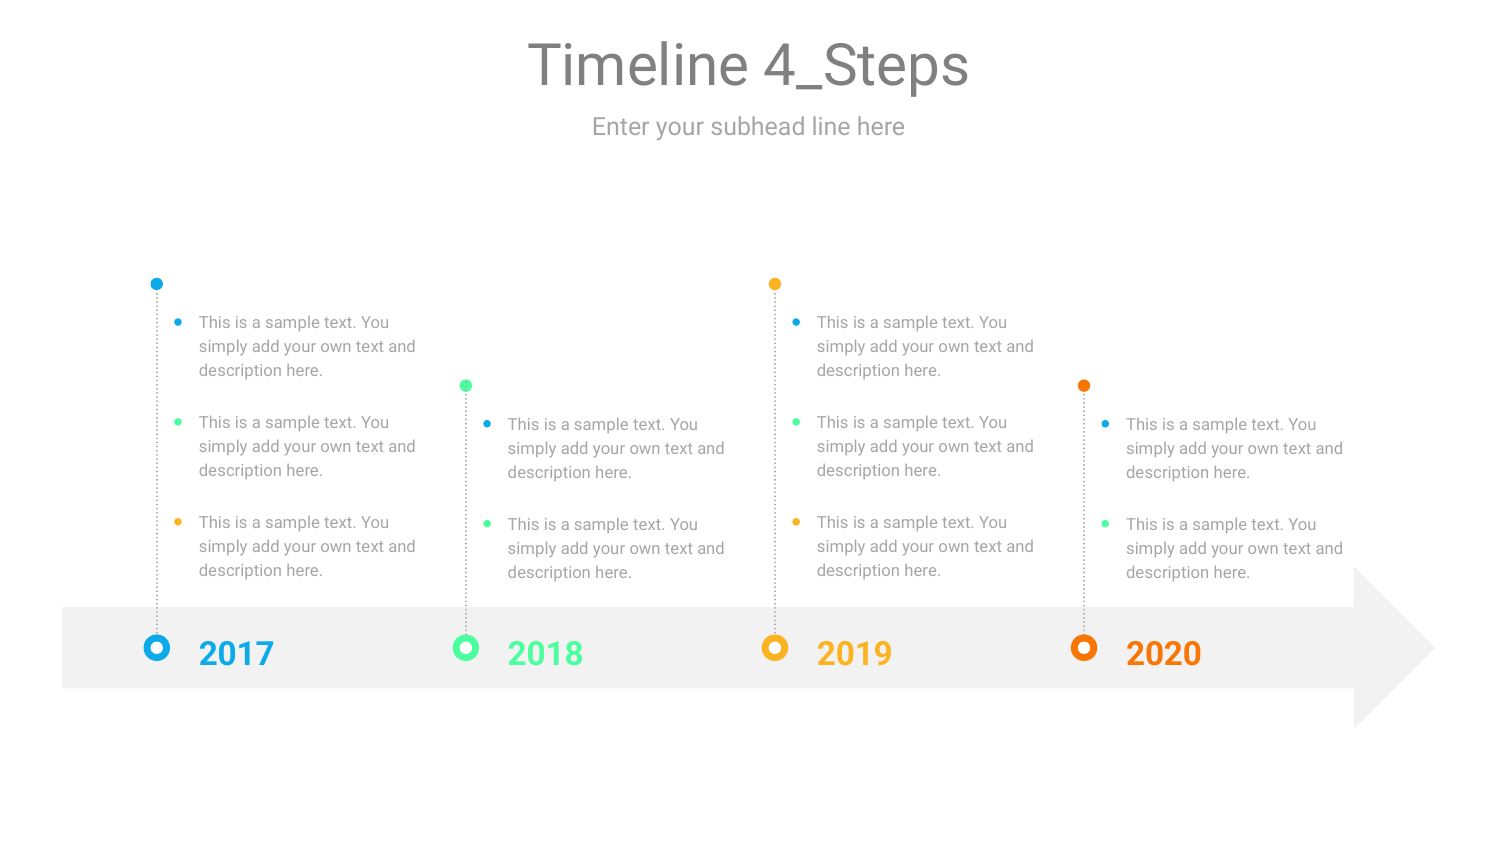

# Timeline 4_Steps
Enter your subhead line here

This is a sample text. You simply add your own text and description here.
This is a sample text. You simply add your own text and description here.

This is a sample text. You simply add your own text and description here.
This is a sample text. You simply add your own text and description here.
This is a sample text. You simply add your own text and description here.
This is a sample text. You simply add your own text and description here.

This is a sample text. You simply add your own text and description here.
This is a sample text. You simply add your own text and description here.
This is a sample text. You simply add your own text and description here.
This is a sample text. You simply add your own text and description here.

2017
2018
2019
2020